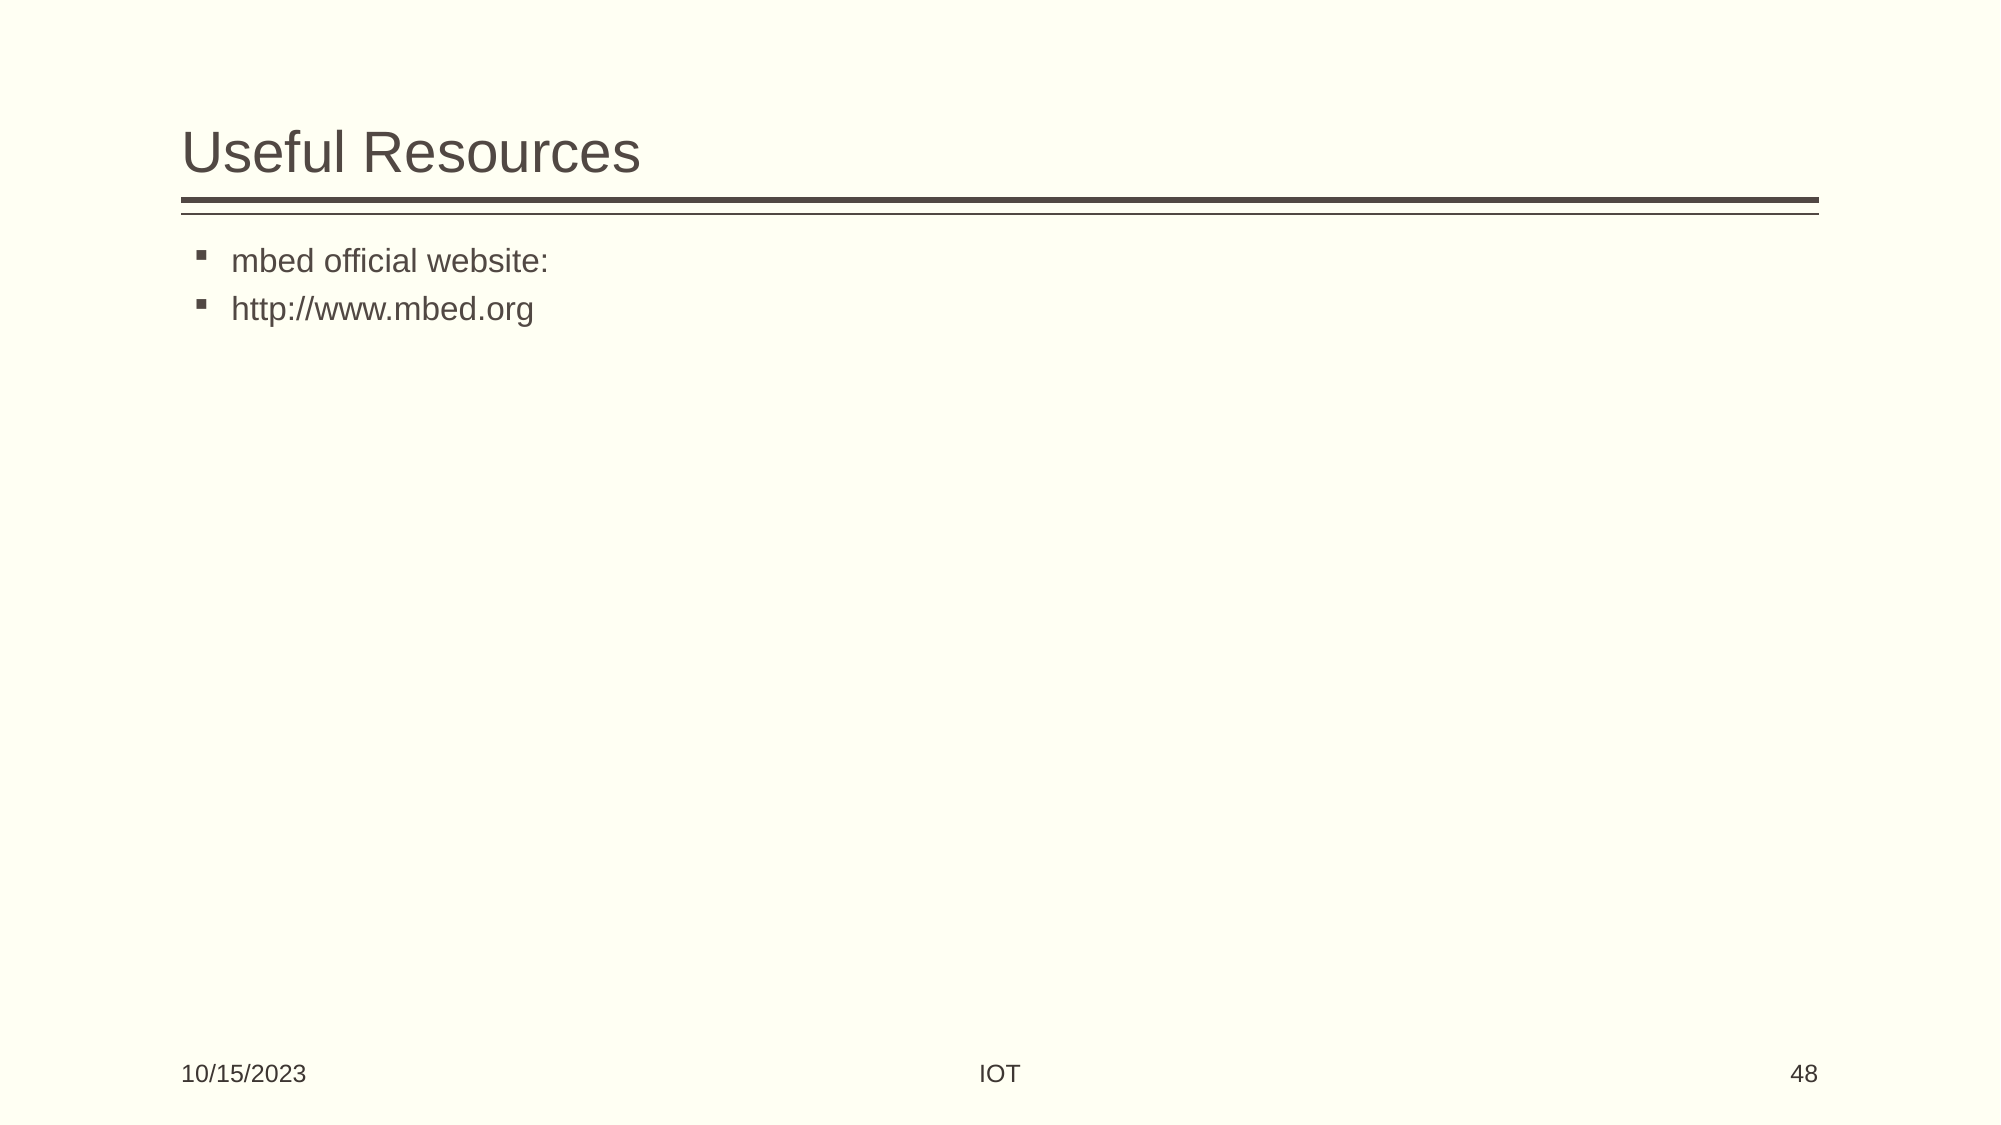

# Useful Resources
mbed official website:
http://www.mbed.org
IOT
10/15/2023
48